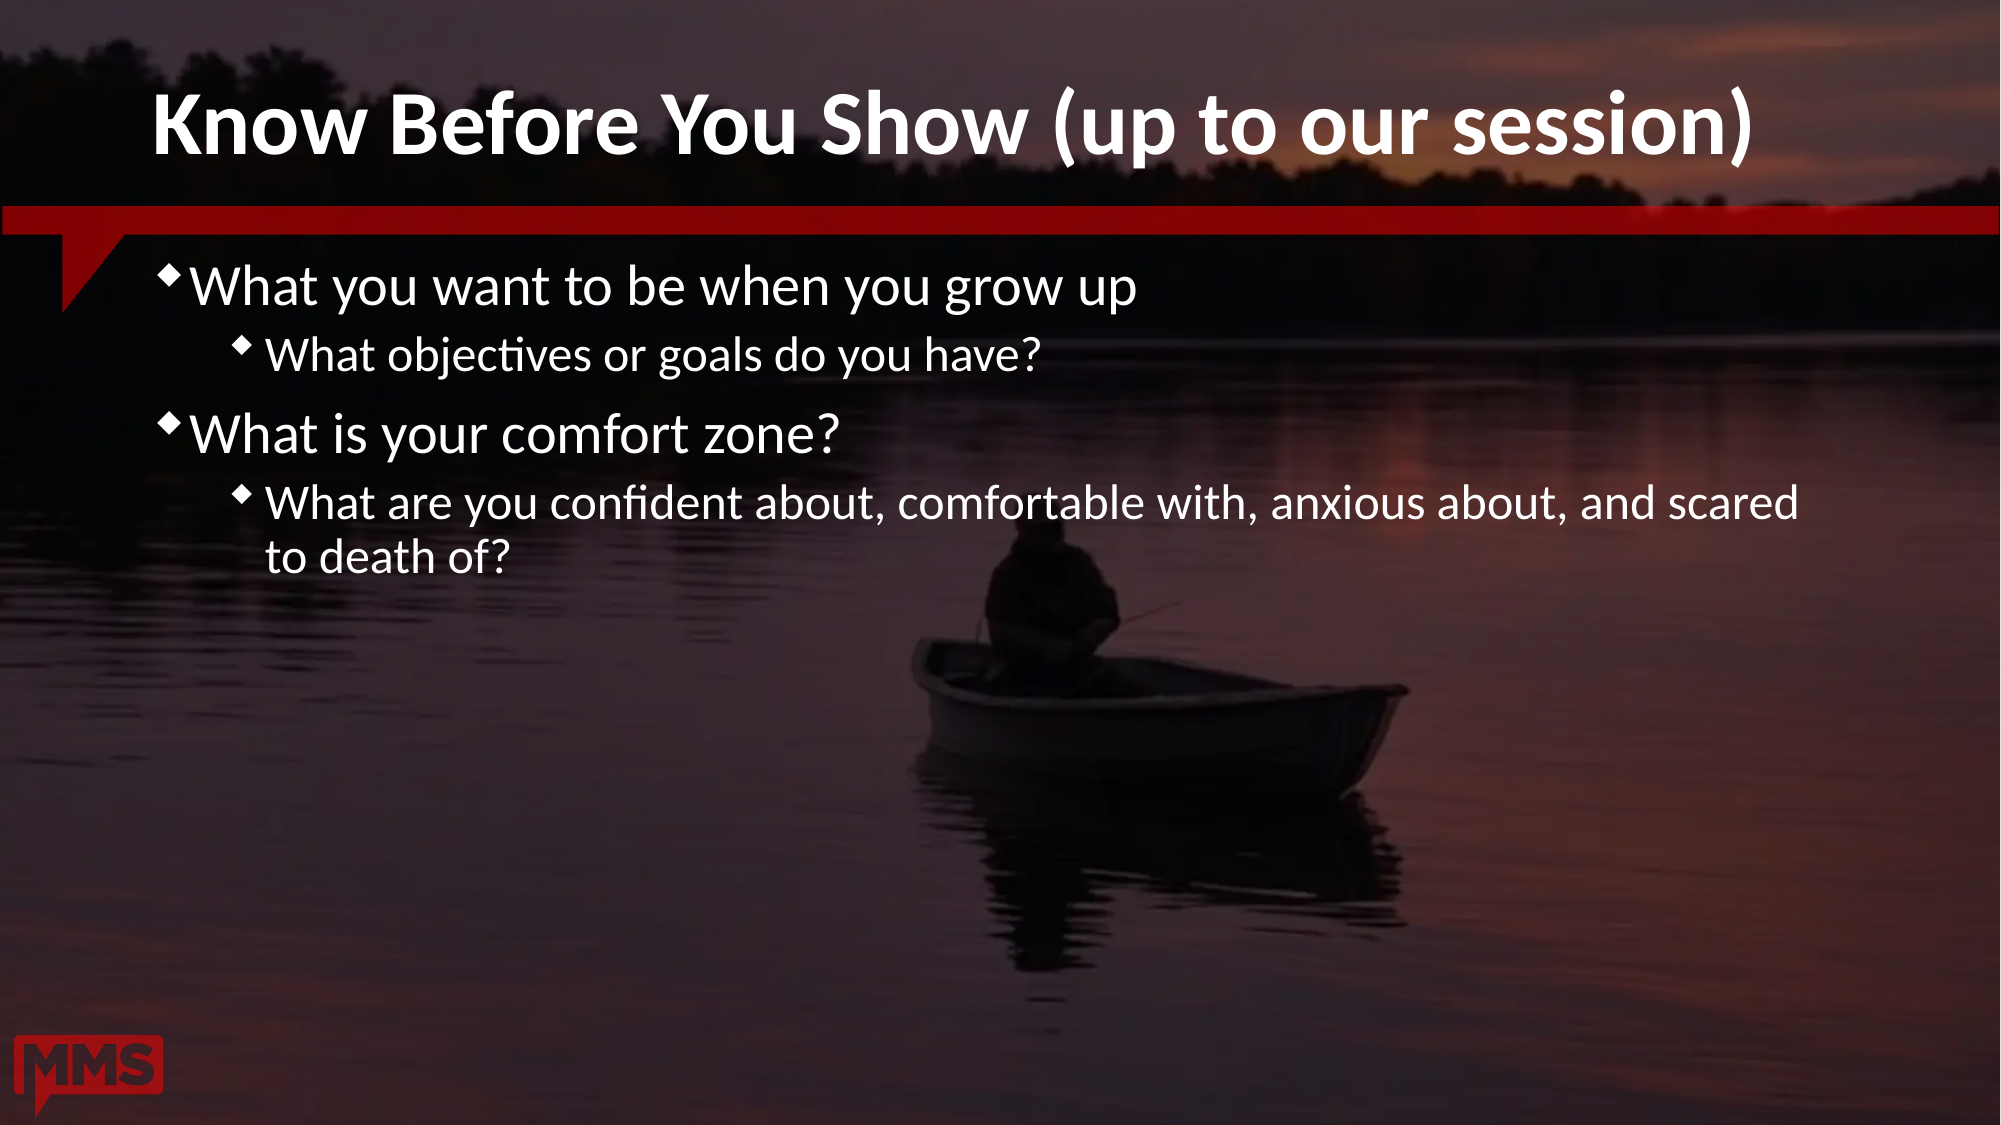

# Know Before You Show (up to our session)
What you want to be when you grow up
What objectives or goals do you have?
What is your comfort zone?
What are you confident about, comfortable with, anxious about, and scared to death of?